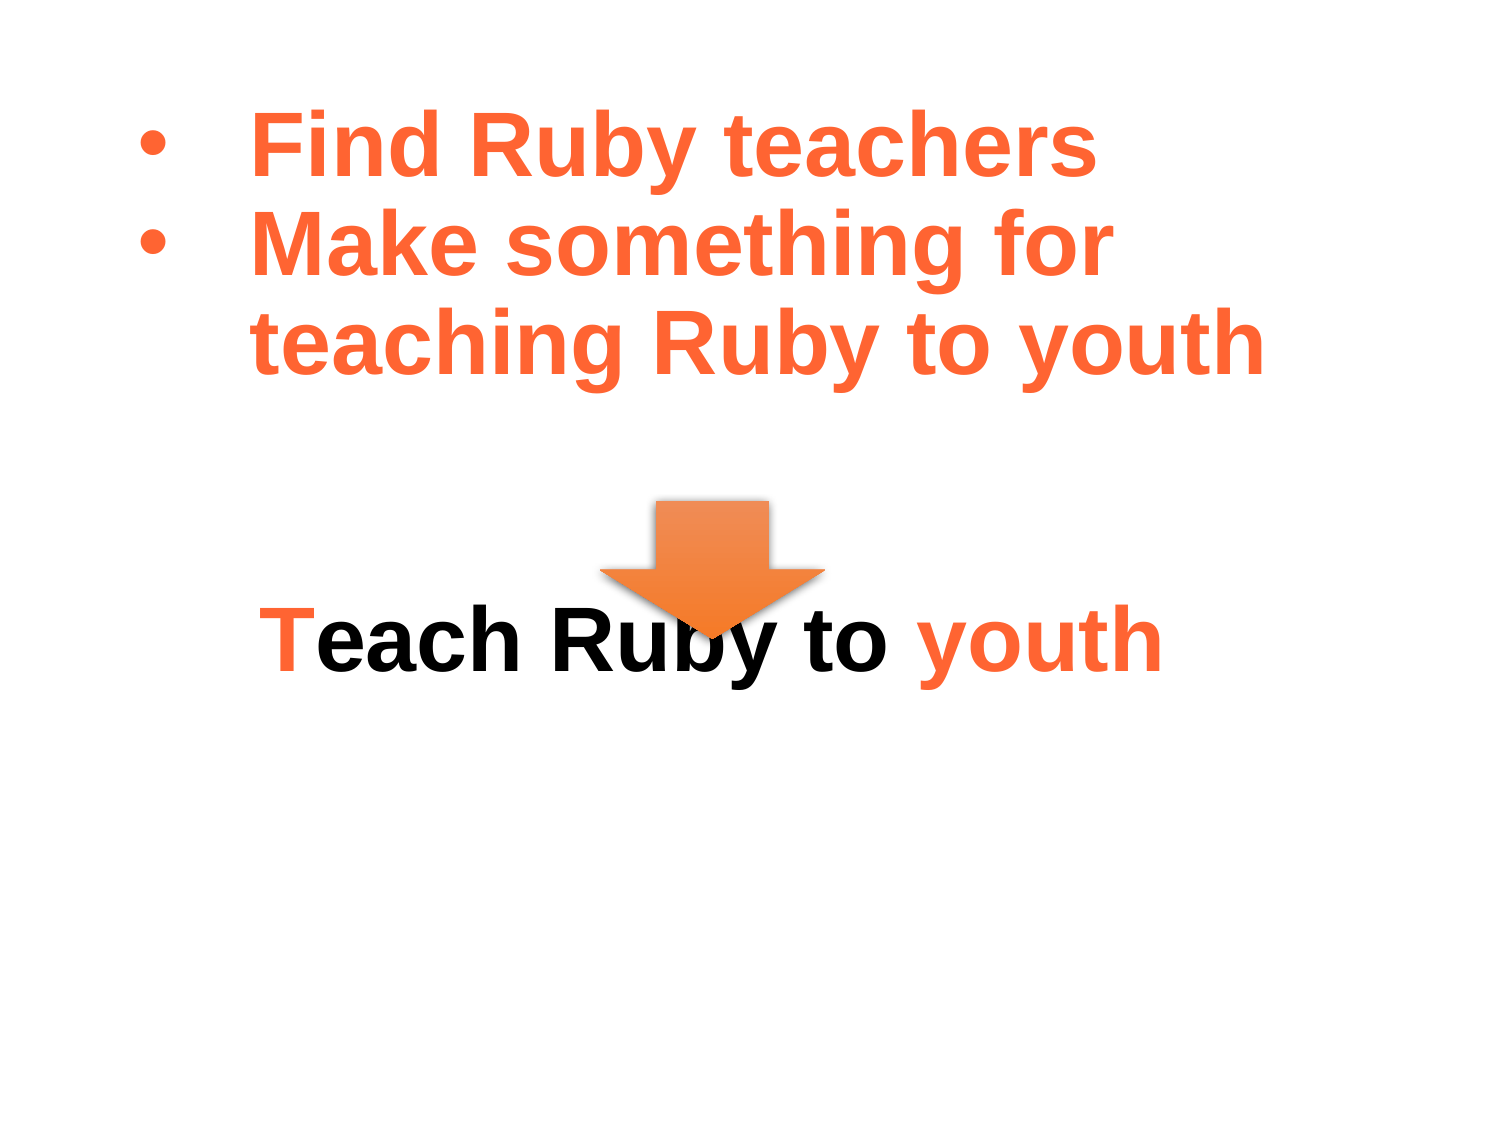

Find Ruby teachers
Make something for teaching Ruby to youth

Teach Ruby to youth